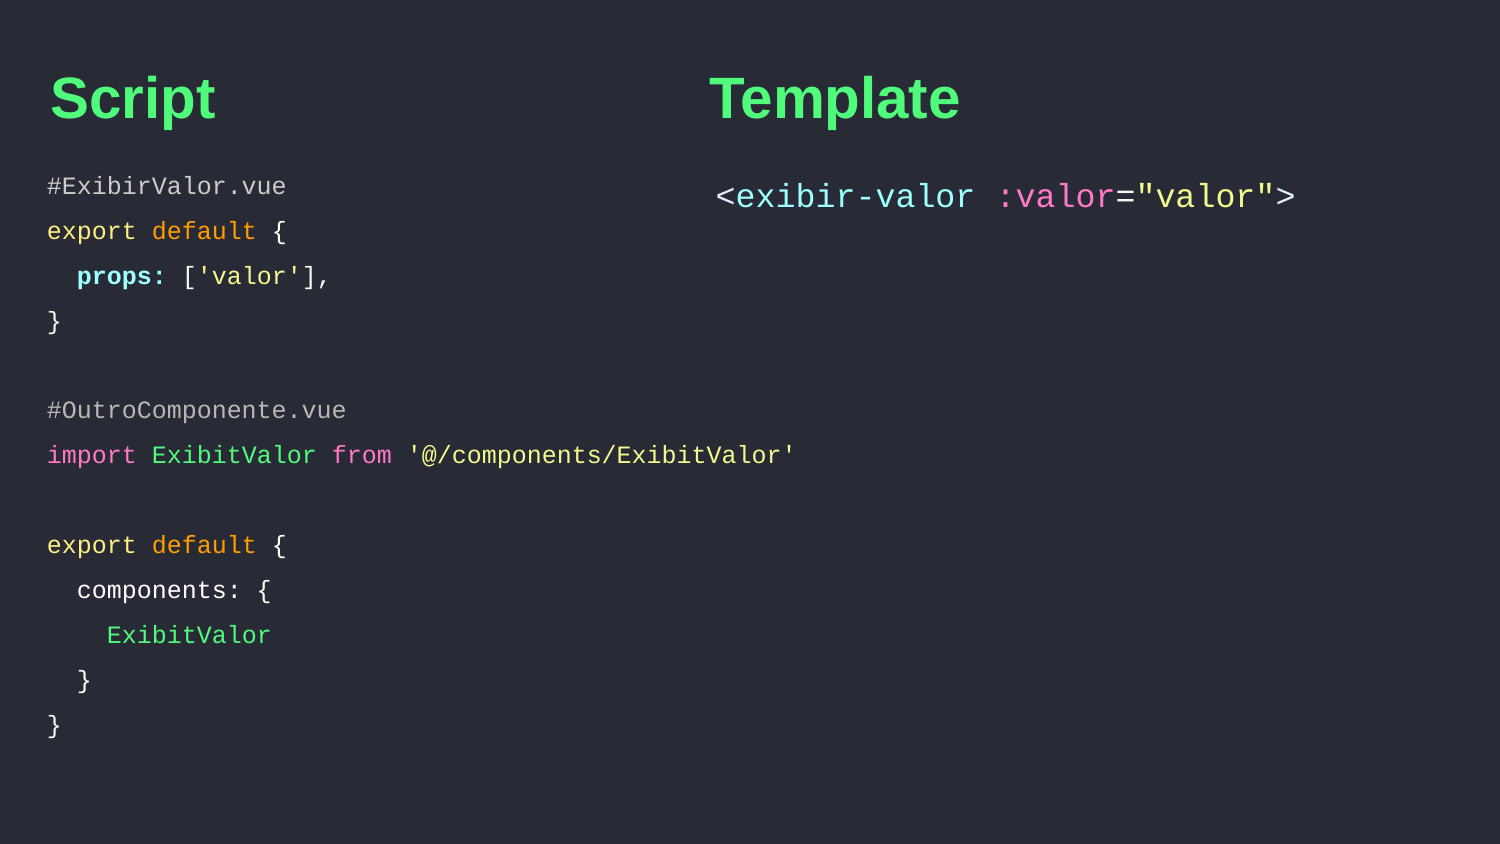

Script
Template
#ExibirValor.vue
export default {
  props: ['valor'],
}

#OutroComponente.vue
import ExibitValor from '@/components/ExibitValor'

export default {
  components: {
    ExibitValor
  }
}
<exibir-valor :valor="valor">